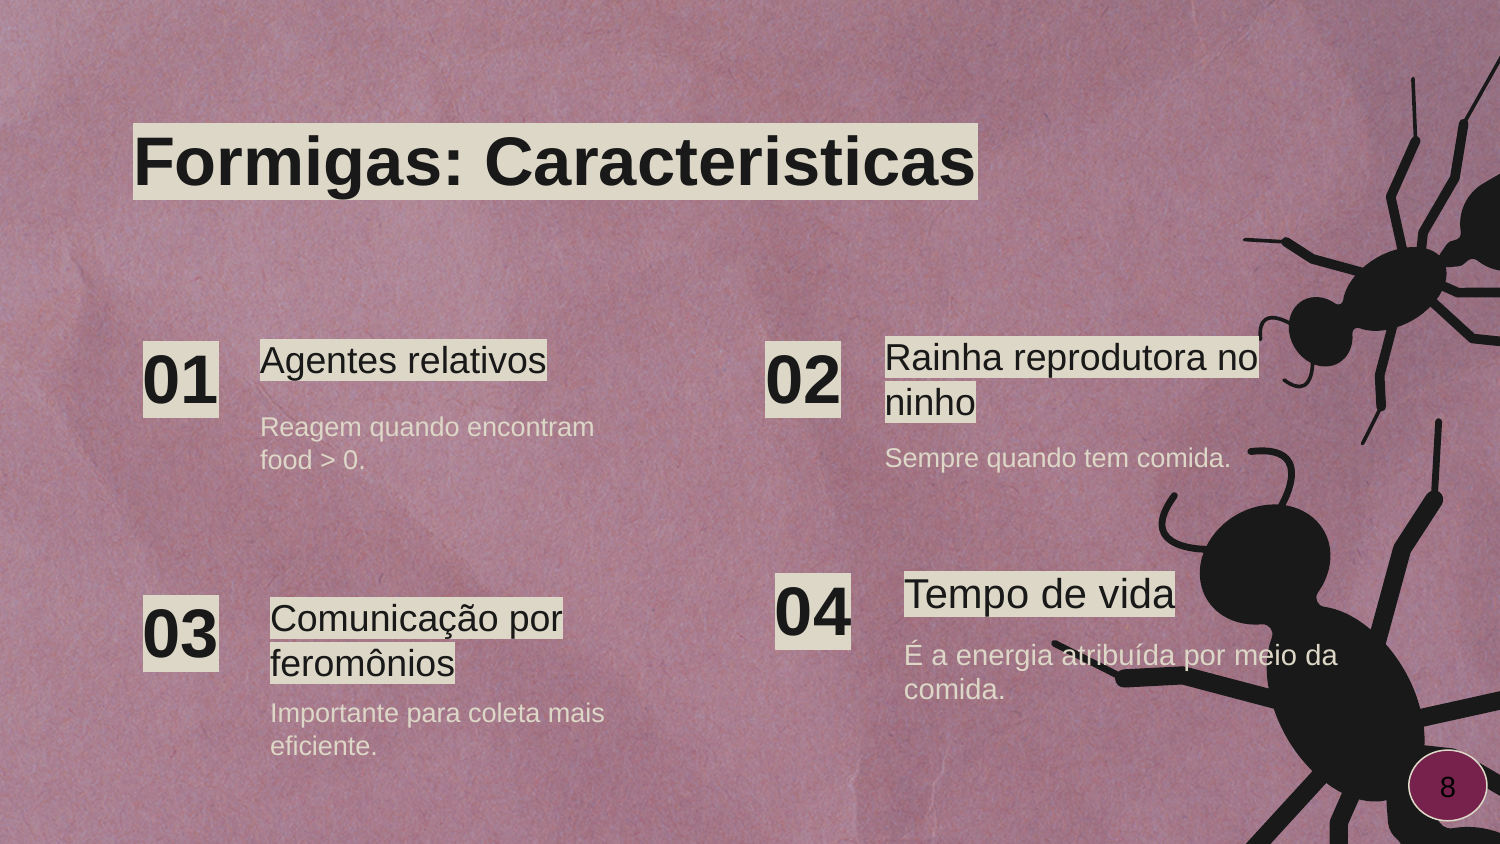

# Formigas: Caracteristicas
01
02
Agentes relativos
Rainha reprodutora no ninho
Reagem quando encontram
food > 0.
Sempre quando tem comida.
04
Tempo de vida
03
Comunicação por feromônios
É a energia atribuída por meio da comida.

Importante para coleta mais eficiente.
8